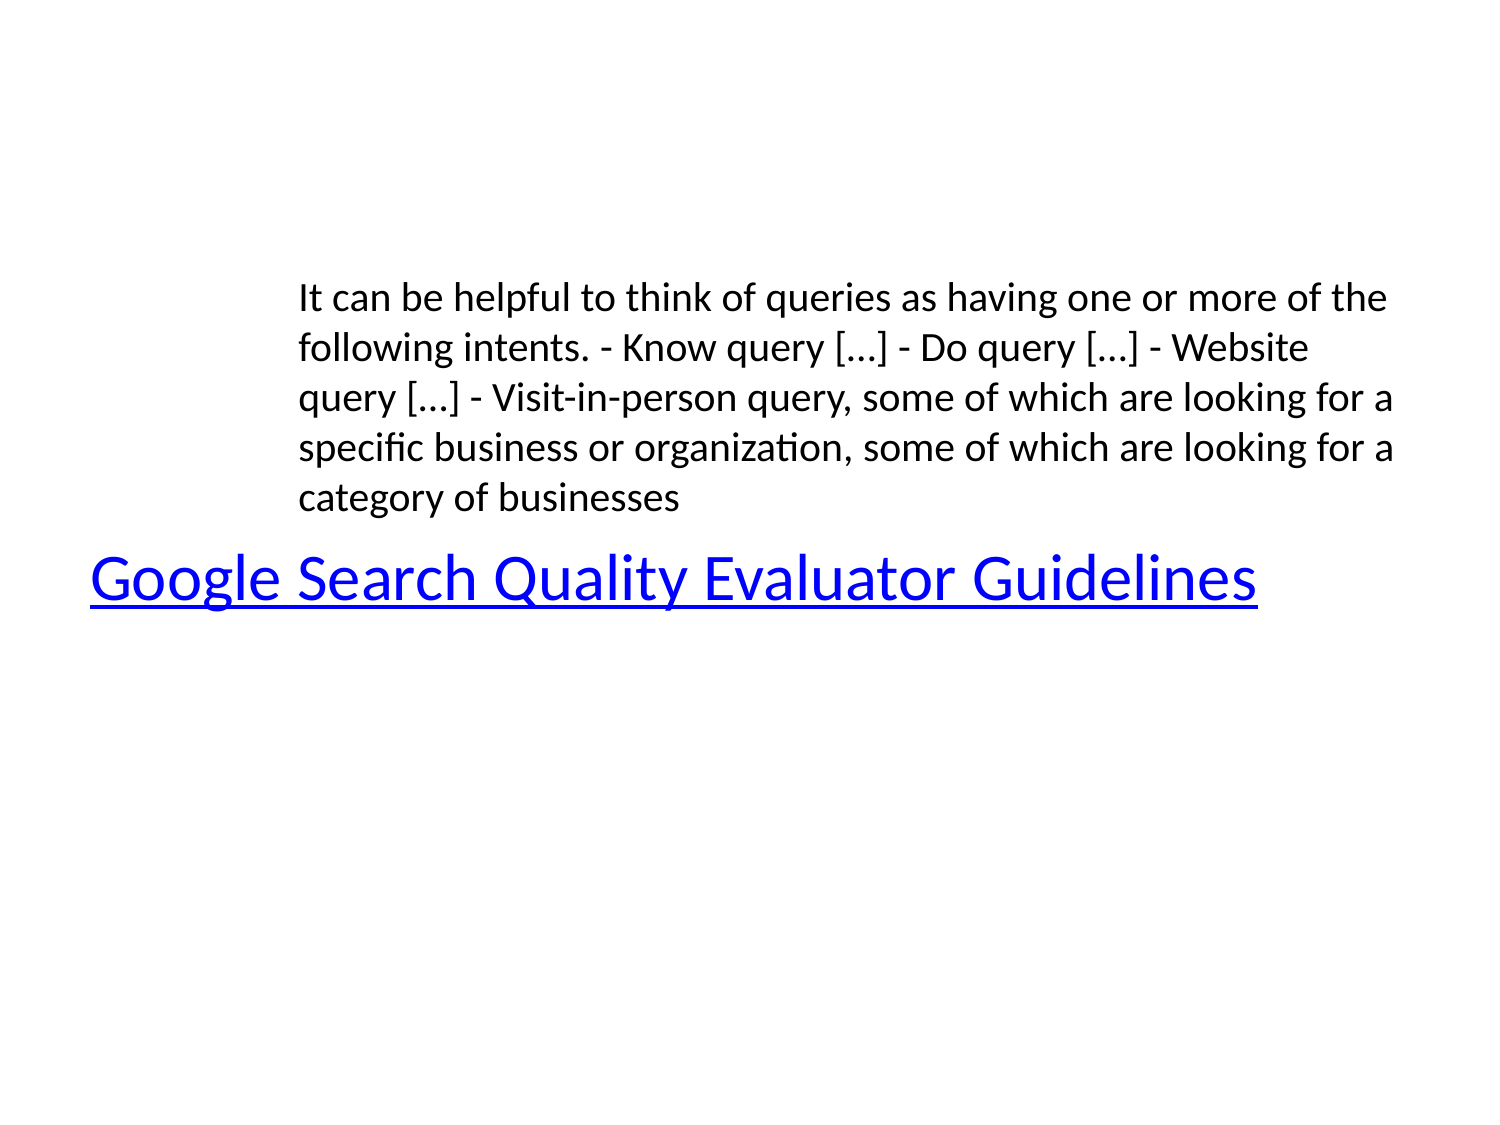

It can be helpful to think of queries as having one or more of the following intents. - Know query […] - Do query […] - Website query […] - Visit-in-person query, some of which are looking for a specific business or organization, some of which are looking for a category of businesses
Google Search Quality Evaluator Guidelines